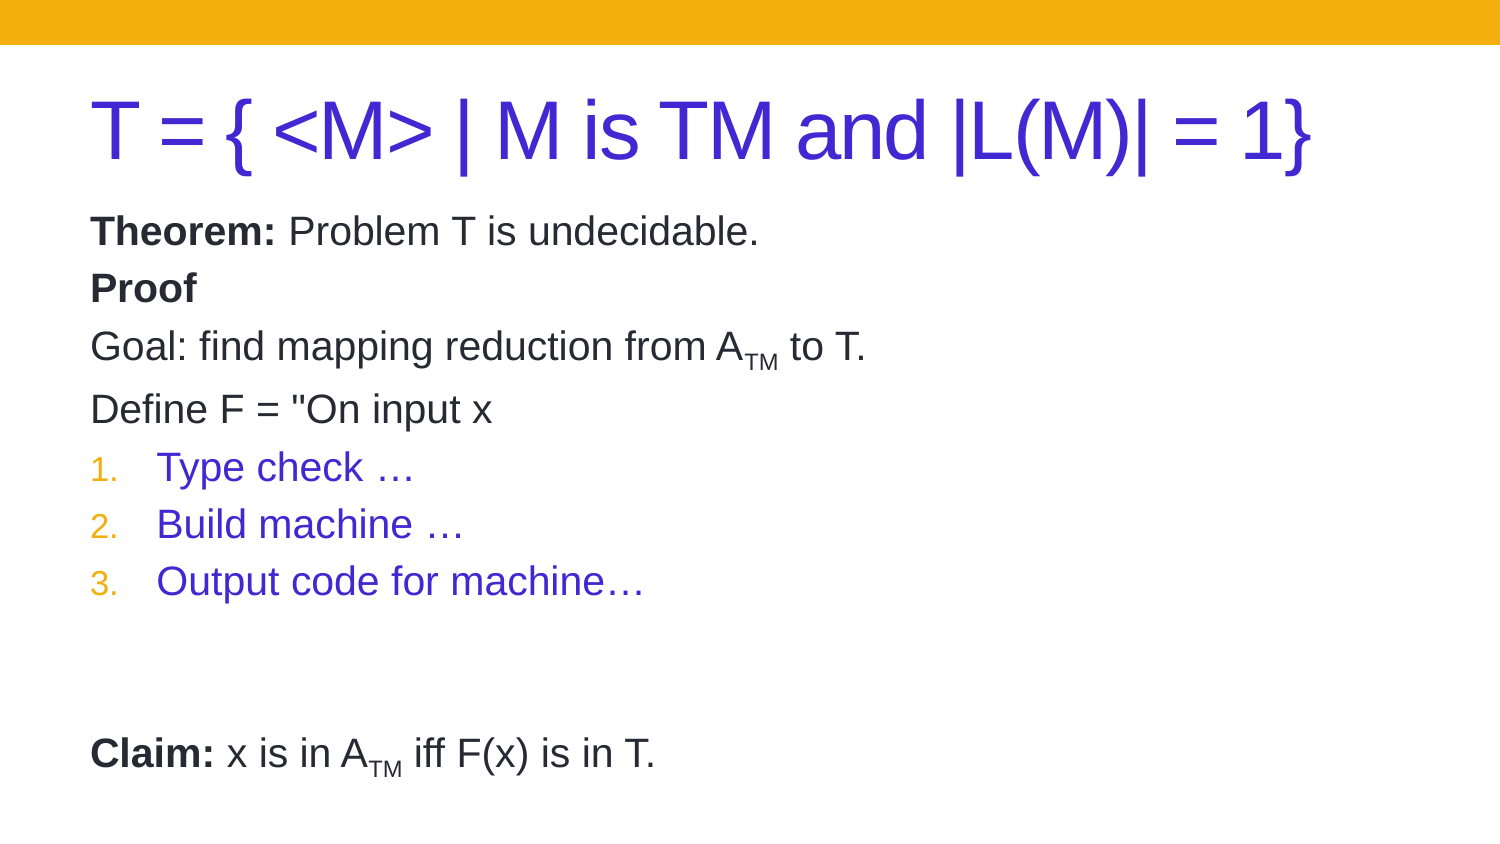

# T = { <M> | M is TM and |L(M)| = 1}
Theorem: Problem T is undecidable.
Proof
Goal: find mapping reduction from ATM to T.
Define F = "On input x
Type check …
Build machine …
Output code for machine…

Claim: x is in ATM iff F(x) is in T.